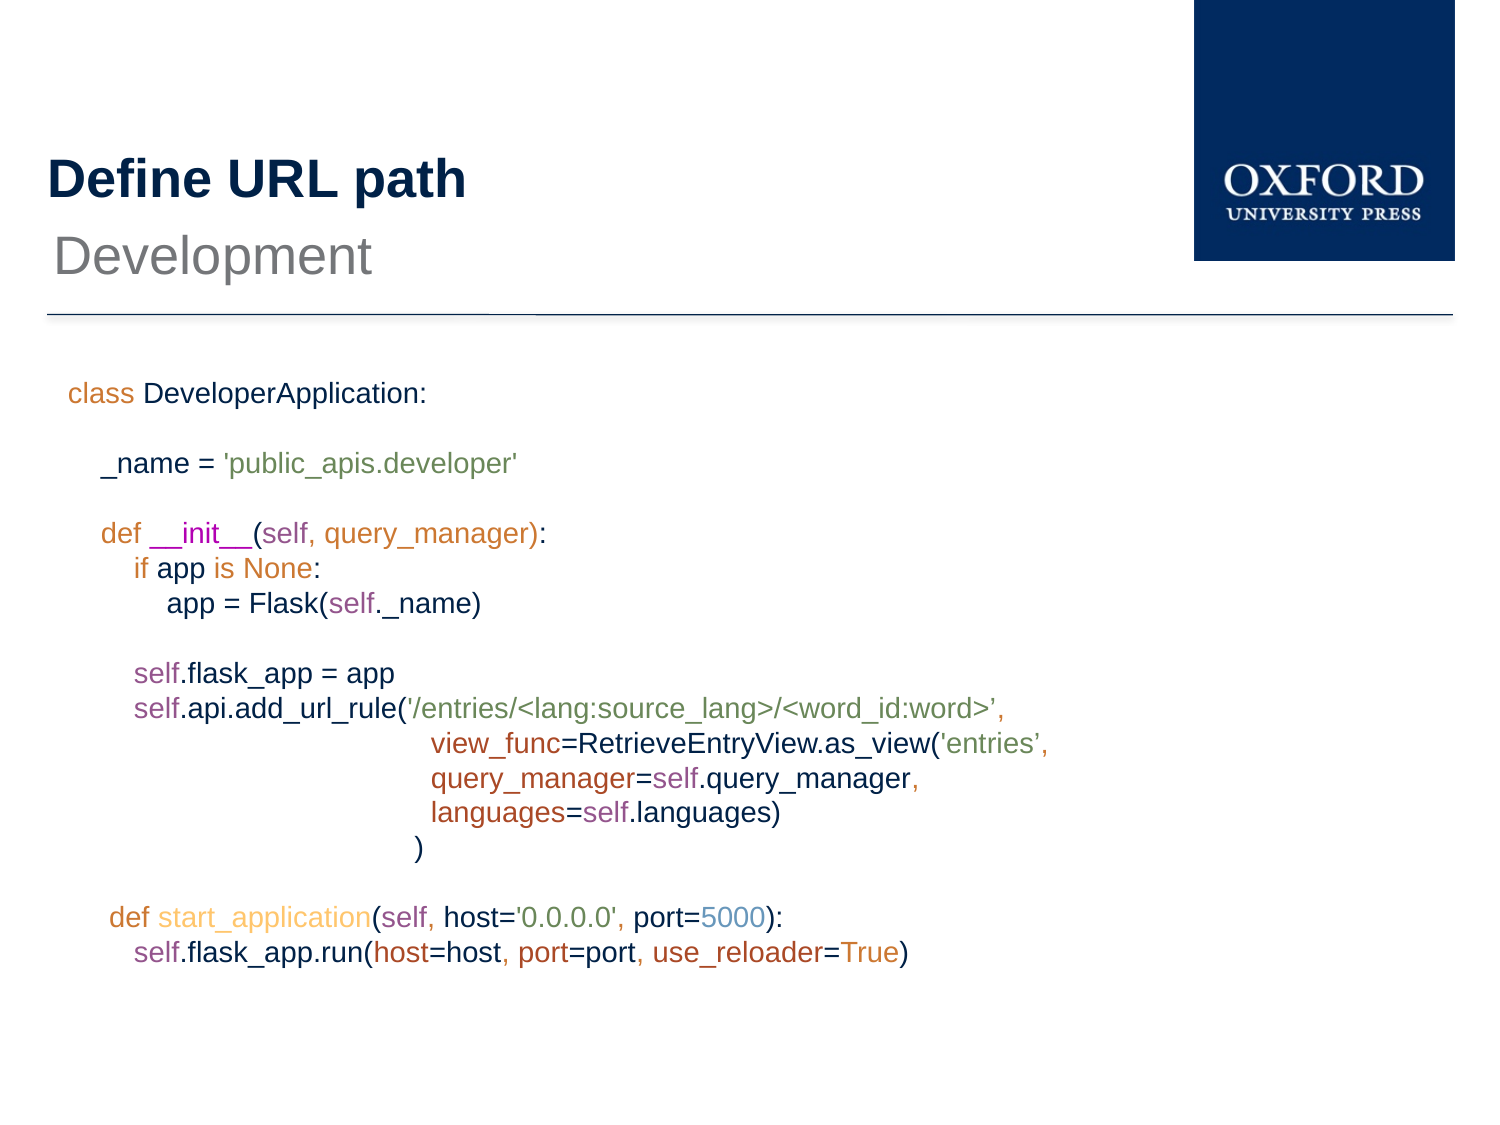

# Define URL path
Development
class DeveloperApplication:
    _name = 'public_apis.developer'
    def __init__(self, query_manager):
        if app is None:
            app = Flask(self._name)
        self.flask_app = app
        self.api.add_url_rule('/entries/<lang:source_lang>/<word_id:word>’,
                                            view_func=RetrieveEntryView.as_view('entries’,
                                            query_manager=self.query_manager,
                                            languages=self.languages)
                                          )
     def start_application(self, host='0.0.0.0', port=5000):
        self.flask_app.run(host=host, port=port, use_reloader=True)